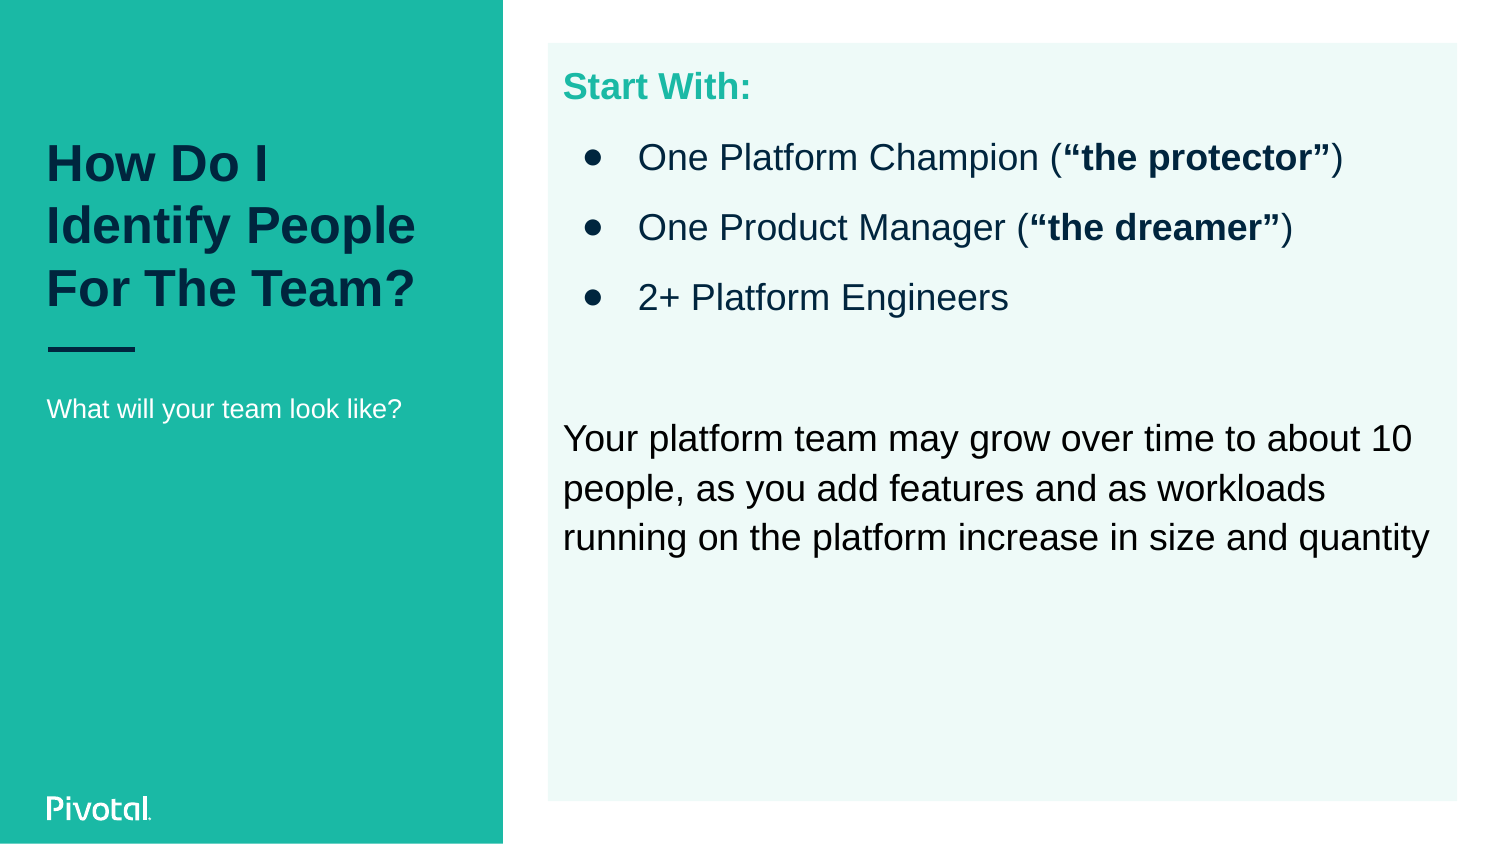

Start With:
One Platform Champion (“the protector”)
One Product Manager (“the dreamer”)
2+ Platform Engineers

Your platform team may grow over time to about 10 people, as you add features and as workloads running on the platform increase in size and quantity
# How Do I Identify People For The Team?
What will your team look like?